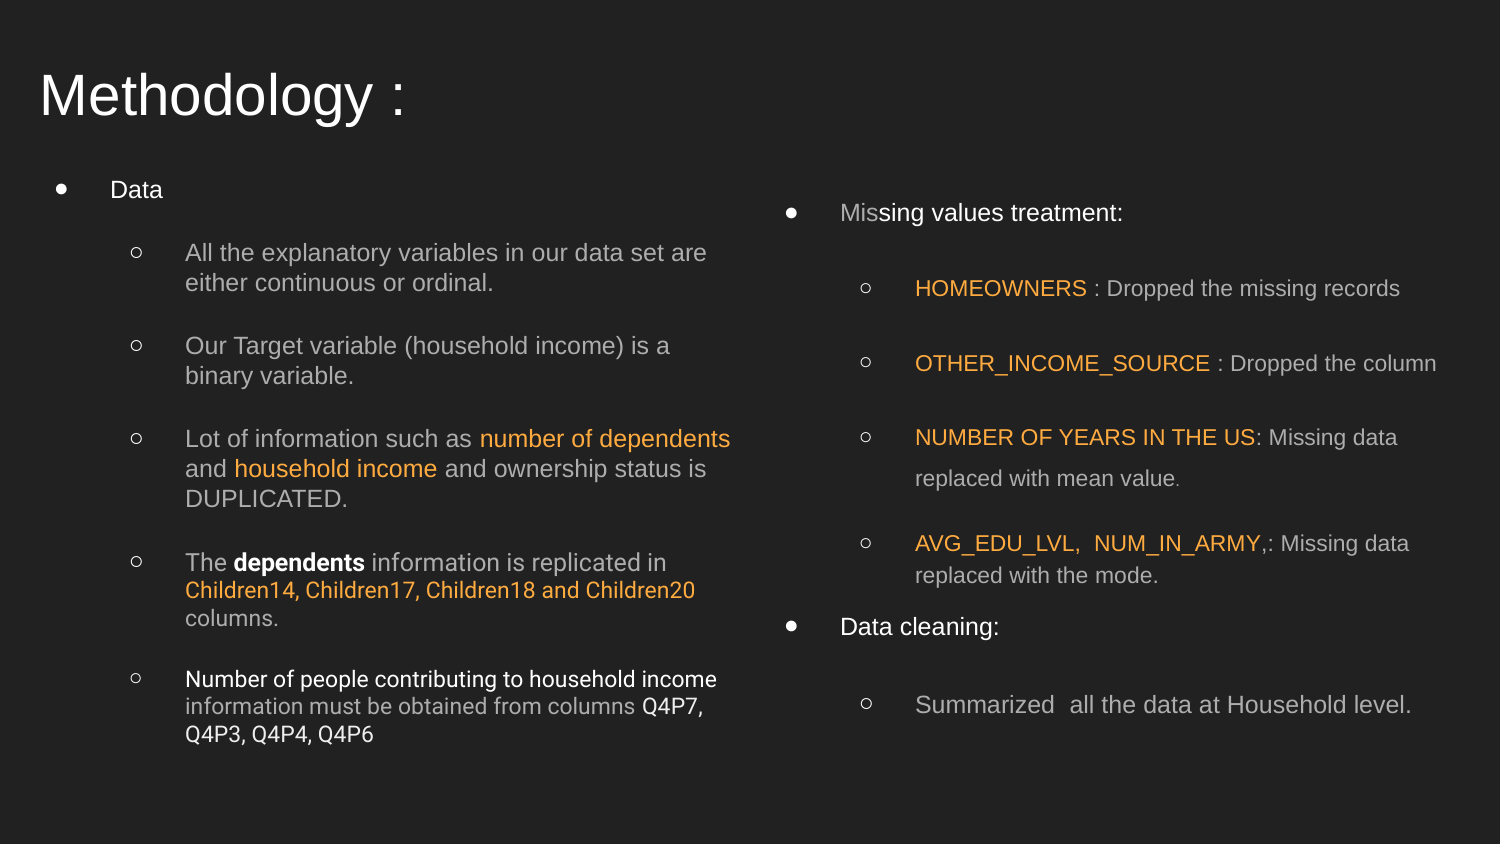

# Methodology :
Data
All the explanatory variables in our data set are either continuous or ordinal.
Our Target variable (household income) is a binary variable.
Lot of information such as number of dependents and household income and ownership status is DUPLICATED.
The dependents information is replicated in Children14, Children17, Children18 and Children20 columns.
Number of people contributing to household income information must be obtained from columns Q4P7, Q4P3, Q4P4, Q4P6

Missing values treatment:
HOMEOWNERS : Dropped the missing records
OTHER_INCOME_SOURCE : Dropped the column
NUMBER OF YEARS IN THE US: Missing data replaced with mean value.
AVG_EDU_LVL,  NUM_IN_ARMY,: Missing data replaced with the mode.
Data cleaning:
Summarized  all the data at Household level.